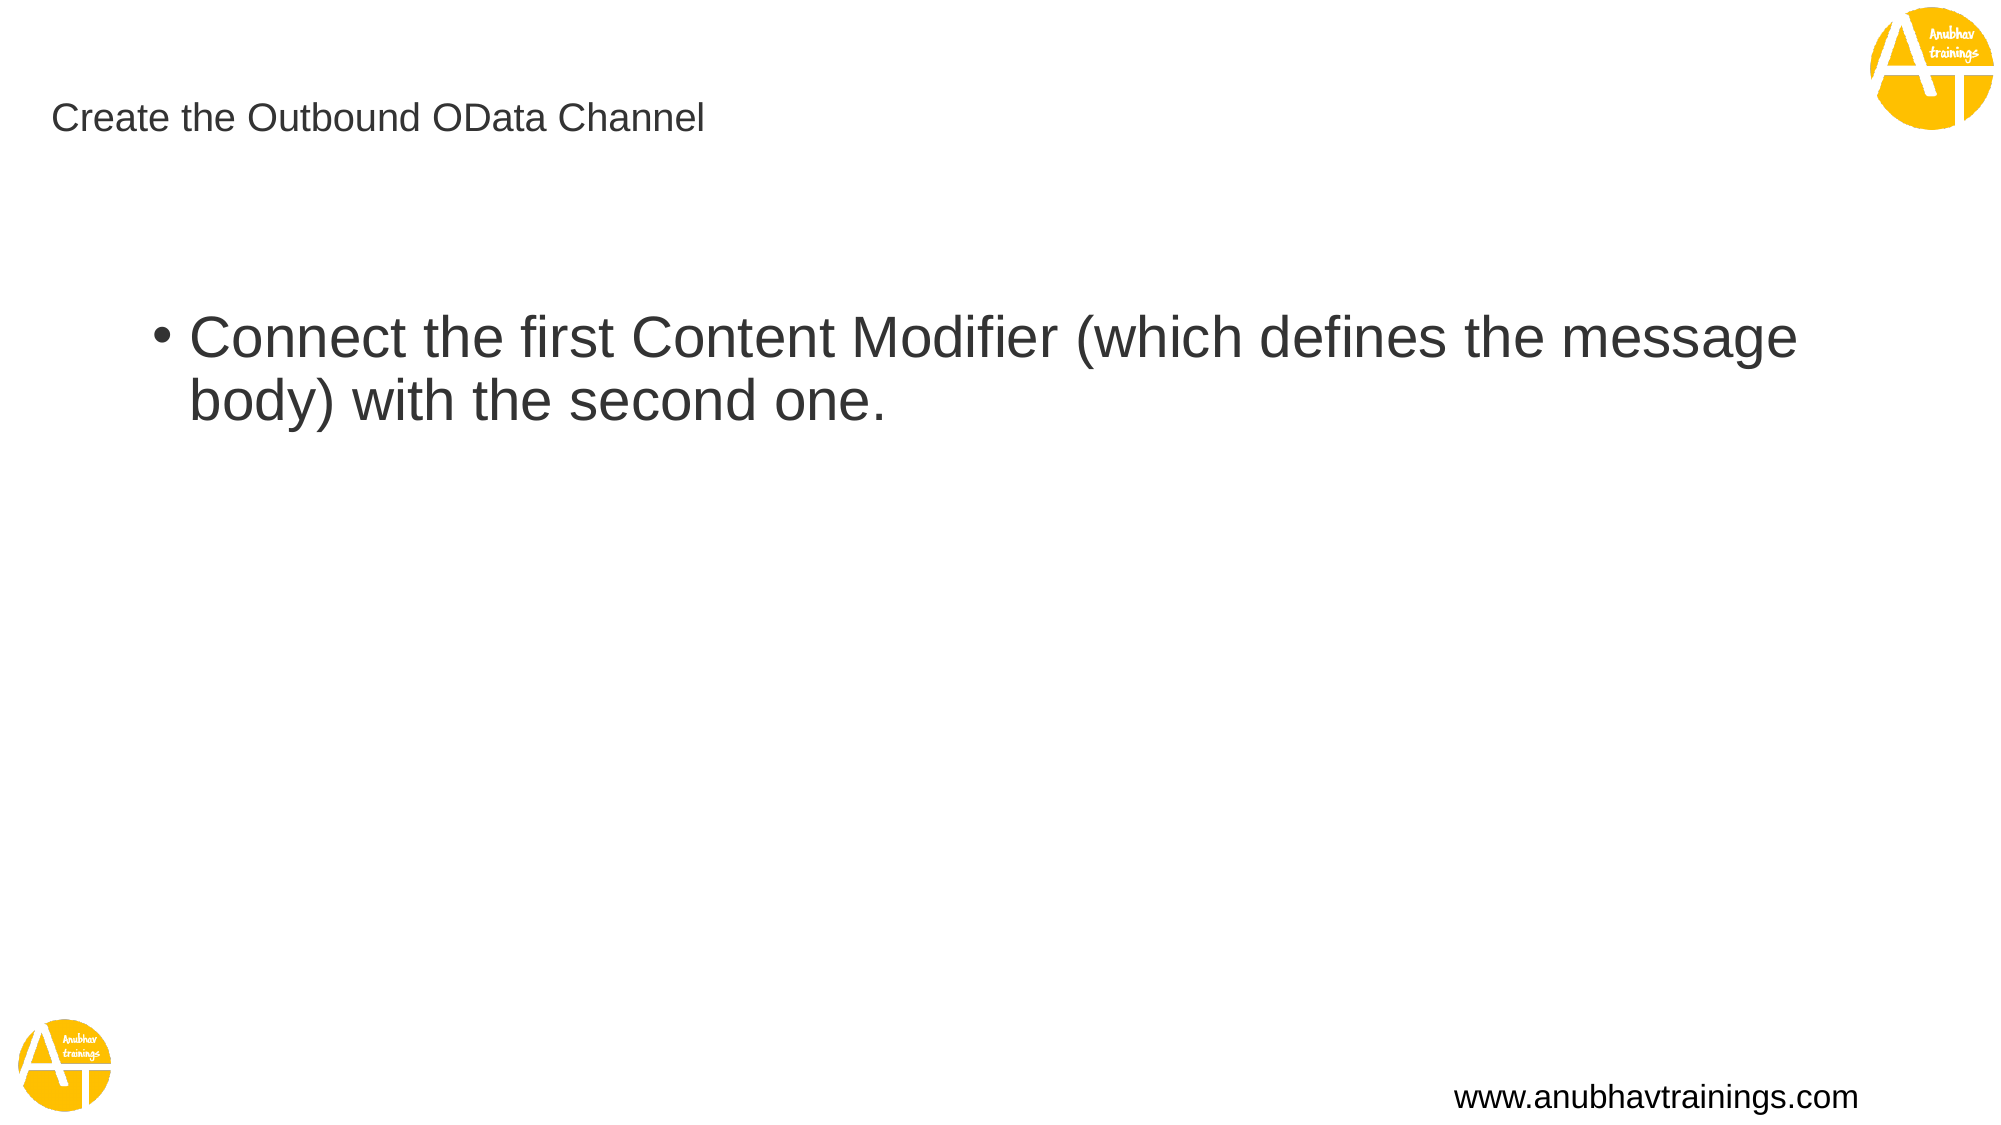

# Create the Outbound OData Channel
Connect the first Content Modifier (which defines the message body) with the second one.

www.anubhavtrainings.com